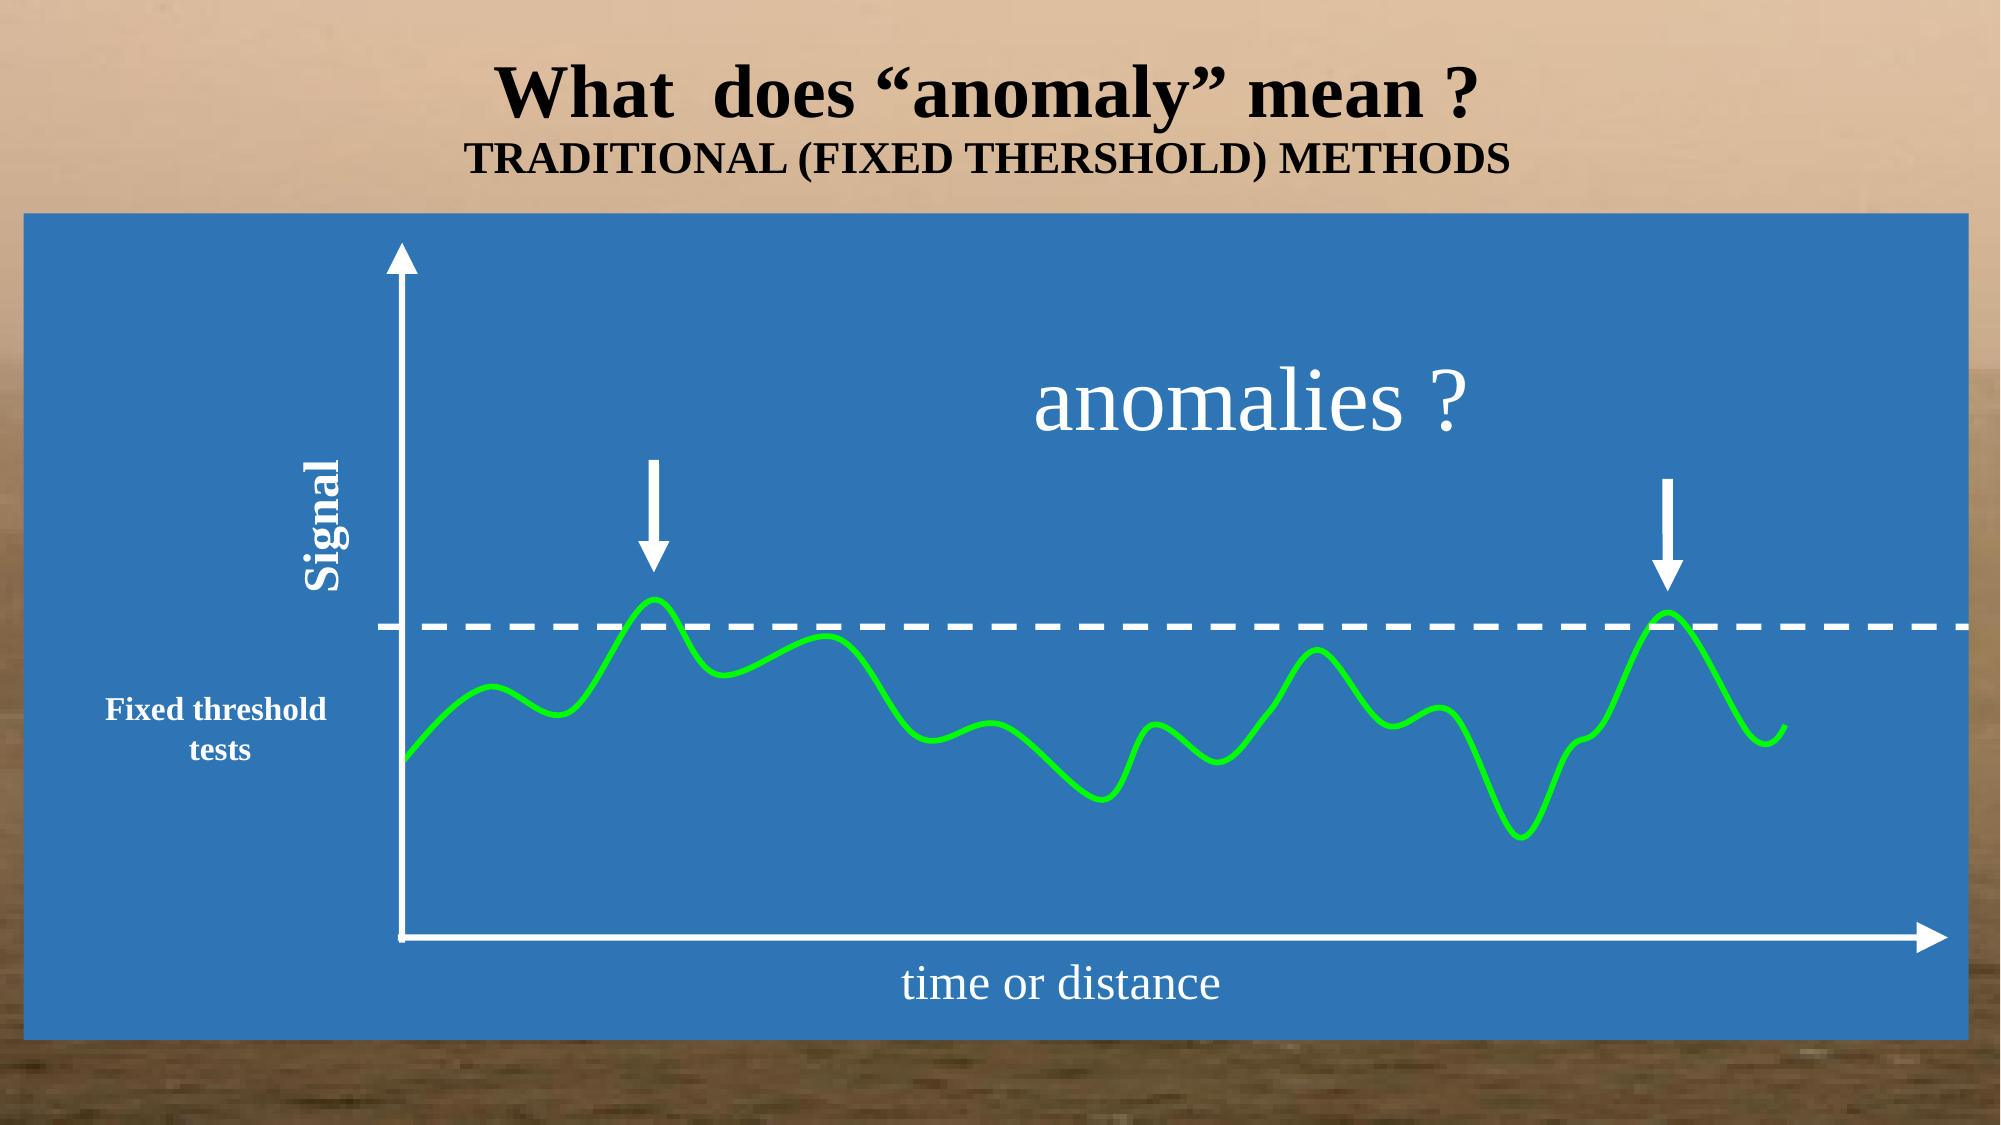

# What  does “anomaly” mean ? TRADITIONAL (FIXED THERSHOLD) METHODS

 Signal

time or distance
anomalies ?

Fixed threshold
tests